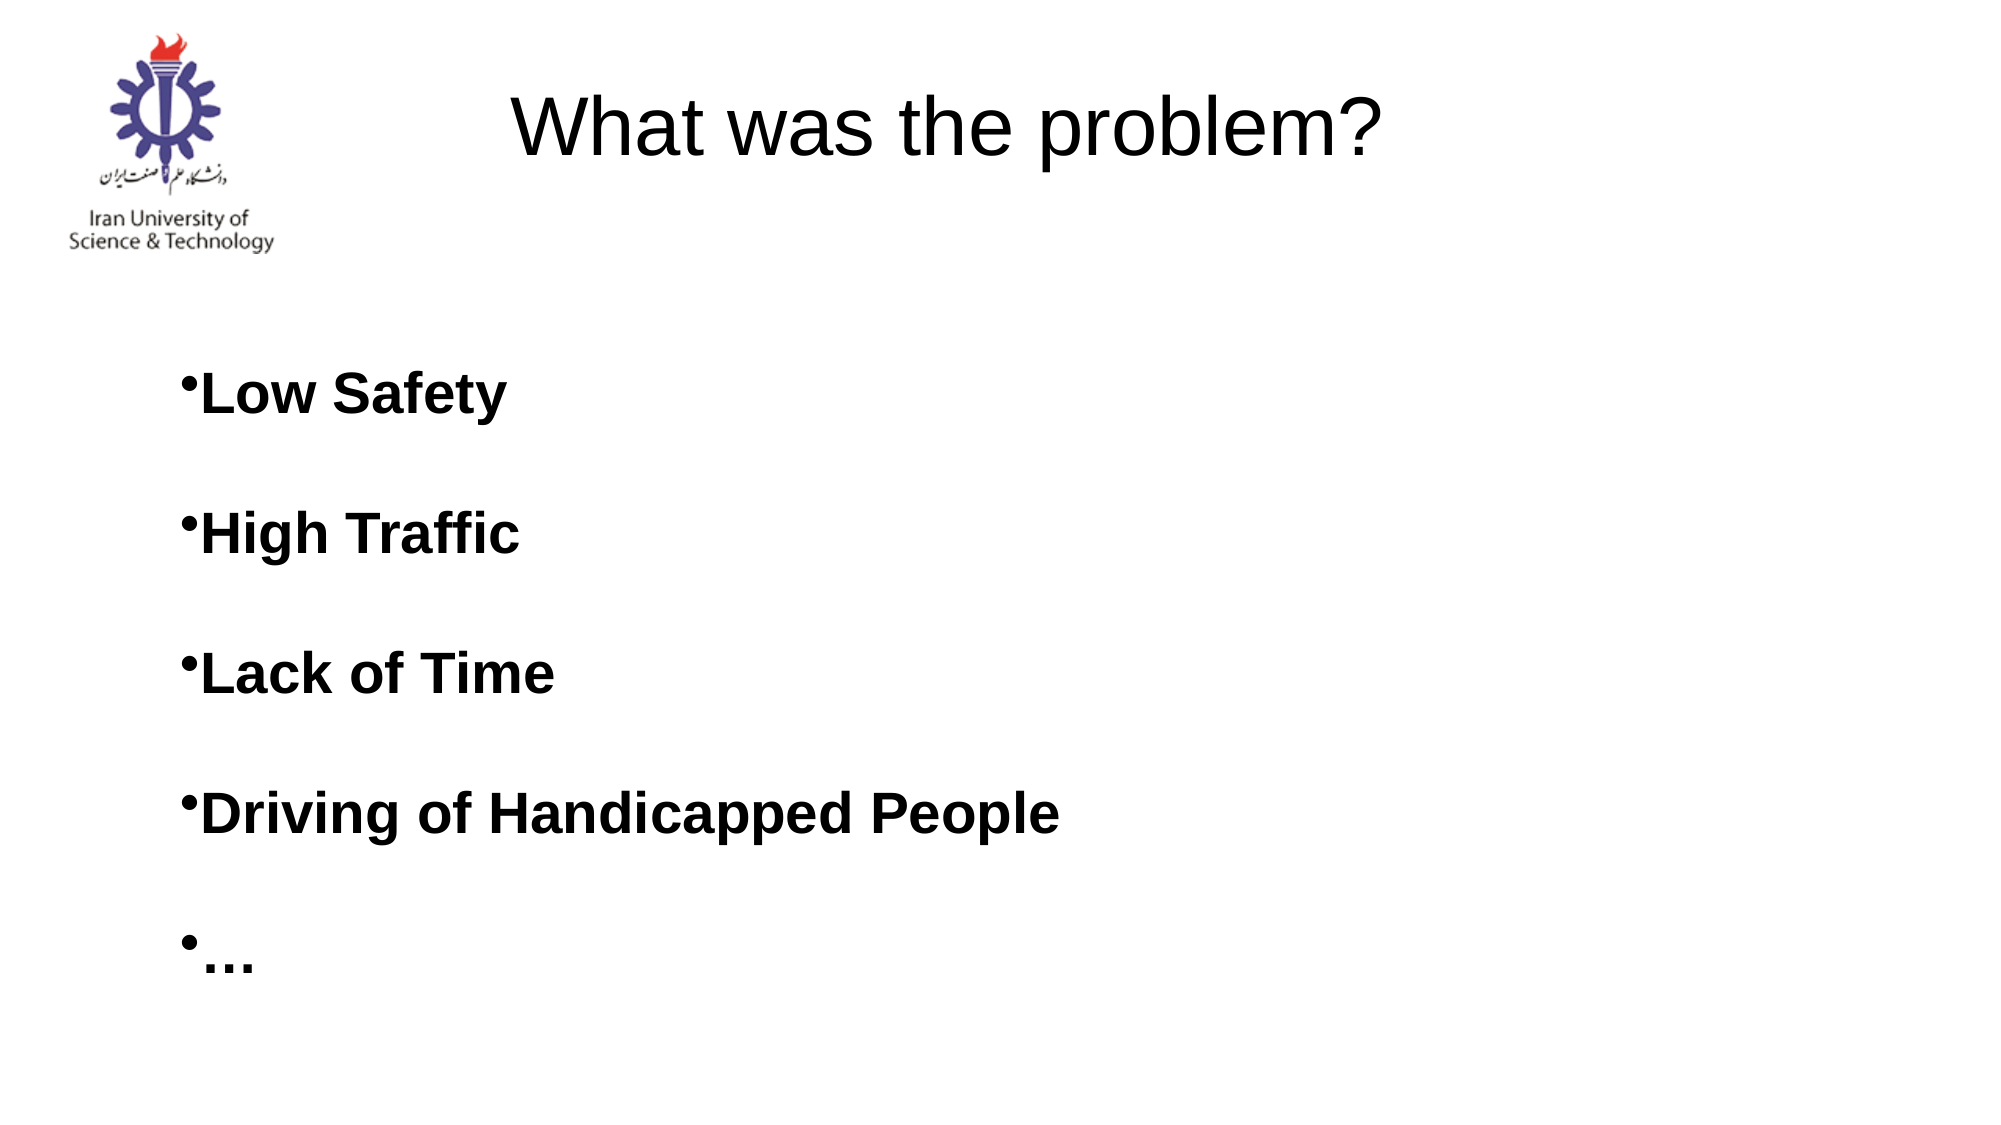

What was the problem?
Low Safety
High Traffic
Lack of Time
Driving of Handicapped People
…